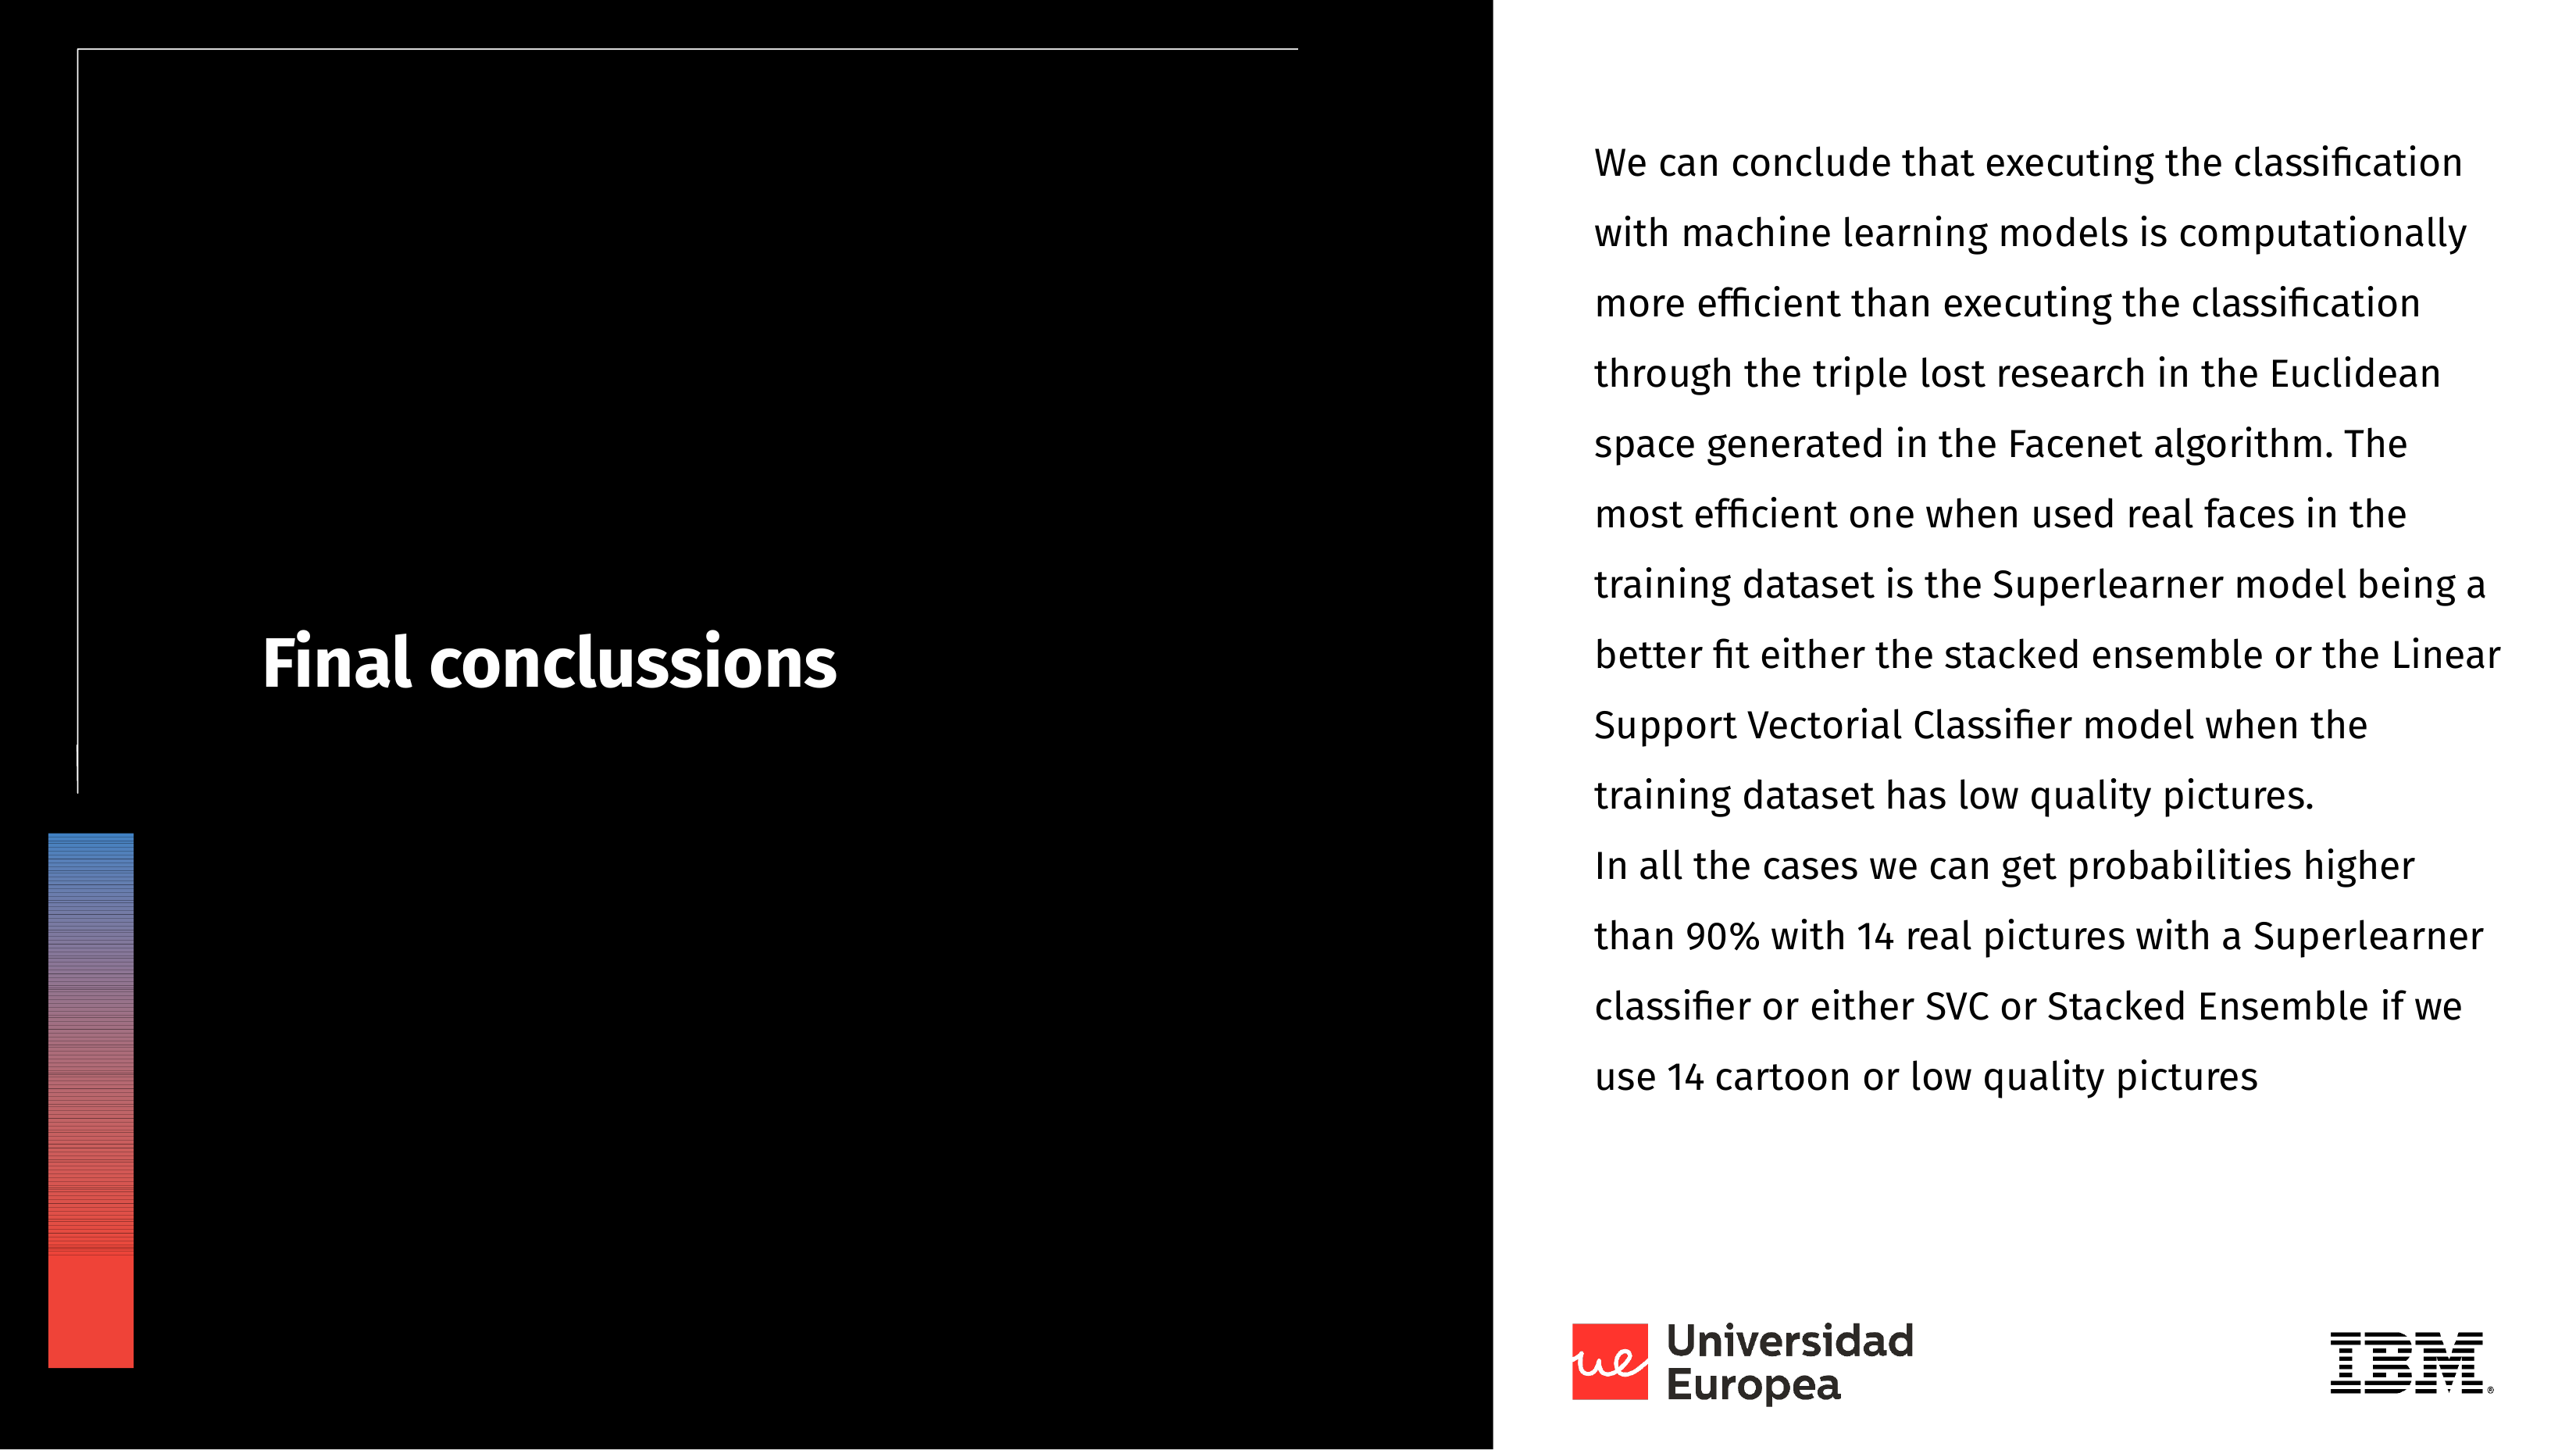

We can conclude that executing the classification with machine learning models is computationally more efficient than executing the classification through the triple lost research in the Euclidean space generated in the Facenet algorithm. The most efficient one when used real faces in the training dataset is the Superlearner model being a better fit either the stacked ensemble or the Linear Support Vectorial Classifier model when the training dataset has low quality pictures.
In all the cases we can get probabilities higher than 90% with 14 real pictures with a Superlearner classifier or either SVC or Stacked Ensemble if we use 14 cartoon or low quality pictures

# Final conclussions